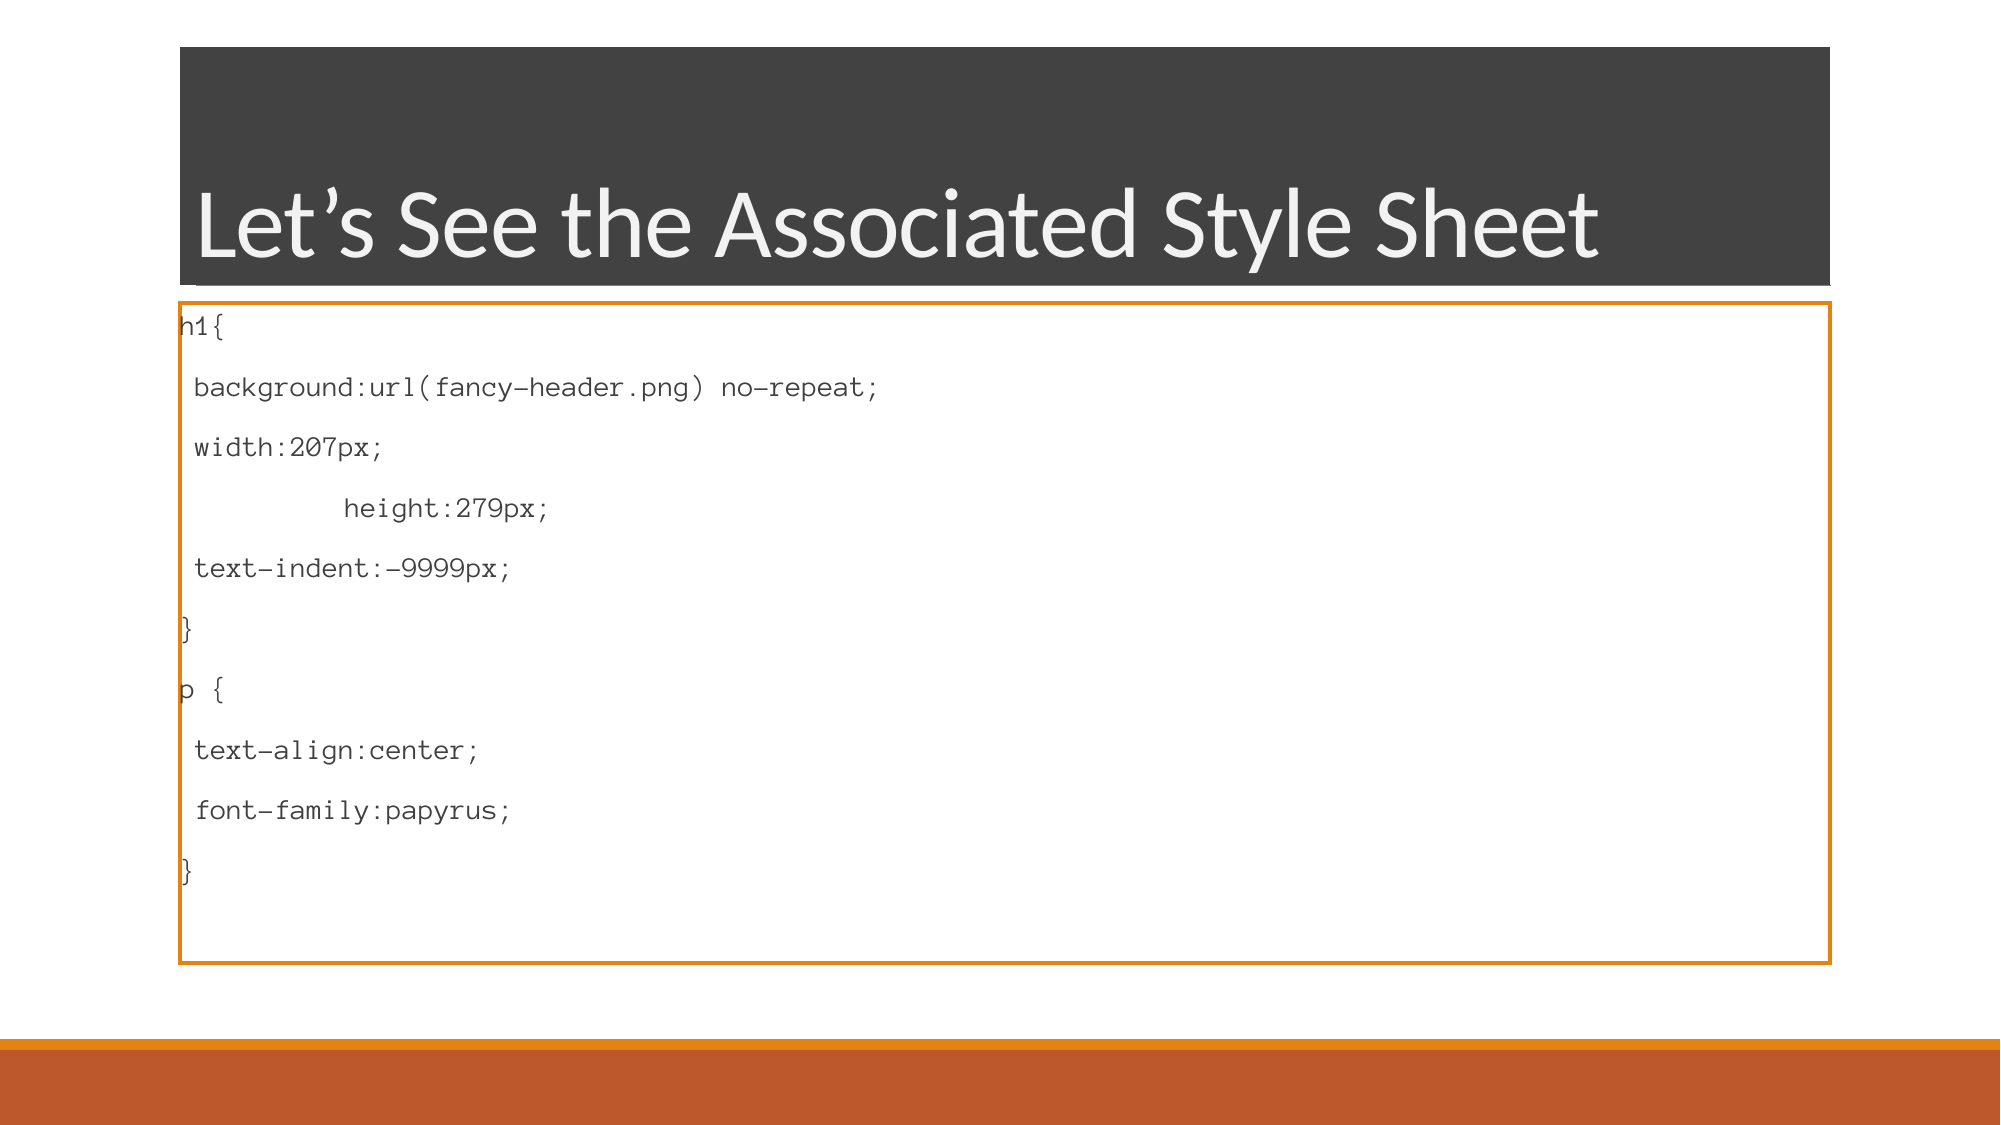

# Let’s See the Associated Style Sheet
h1{
	background:url(fancy-header.png) no-repeat;
	width:207px;
 	height:279px;
	text-indent:-9999px;
}
p {
	text-align:center;
	font-family:papyrus;
}